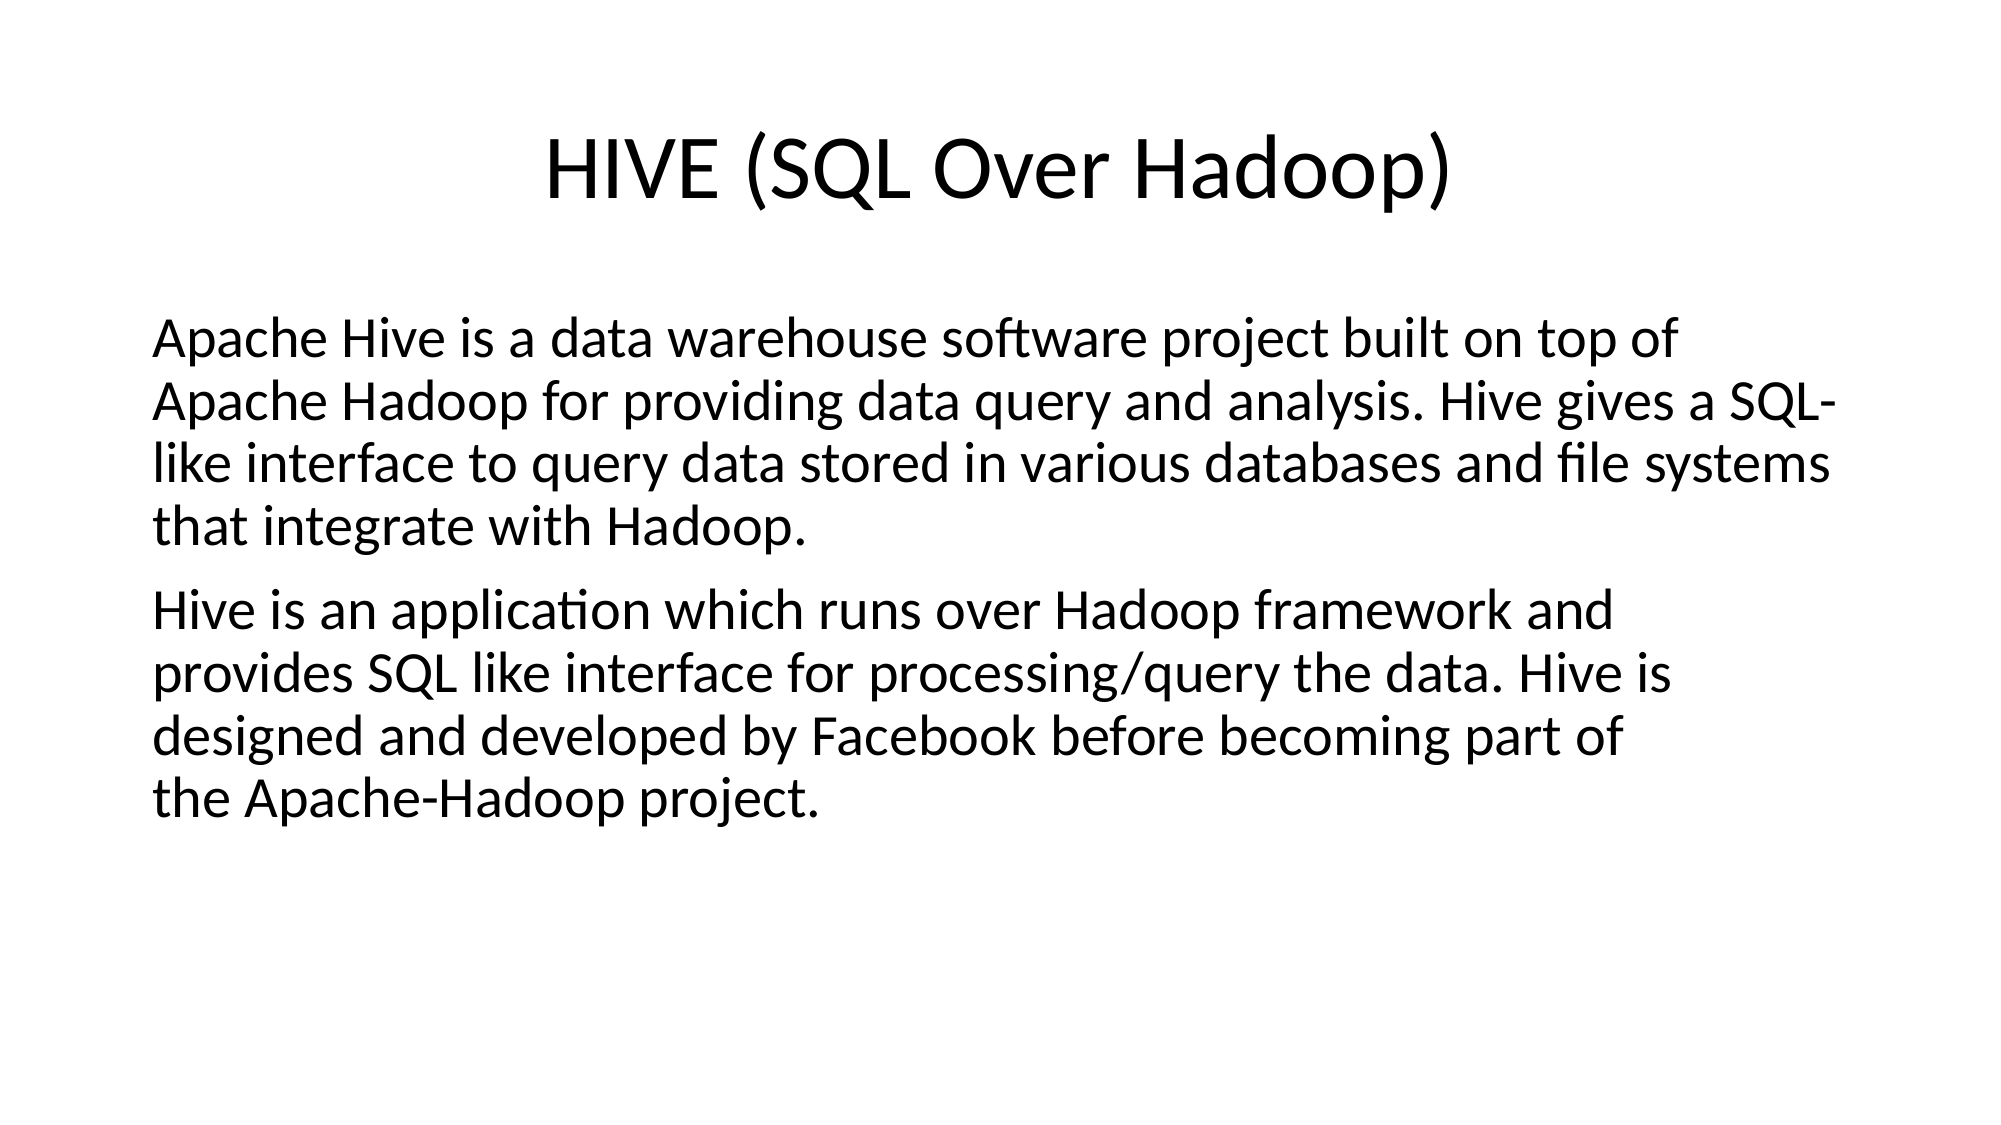

# HIVE (SQL Over Hadoop)
Apache Hive is a data warehouse software project built on top of Apache Hadoop for providing data query and analysis. Hive gives a SQL-like interface to query data stored in various databases and file systems that integrate with Hadoop.
Hive is an application which runs over Hadoop framework and provides SQL like interface for processing/query the data. Hive is designed and developed by Facebook before becoming part of the Apache-Hadoop project.